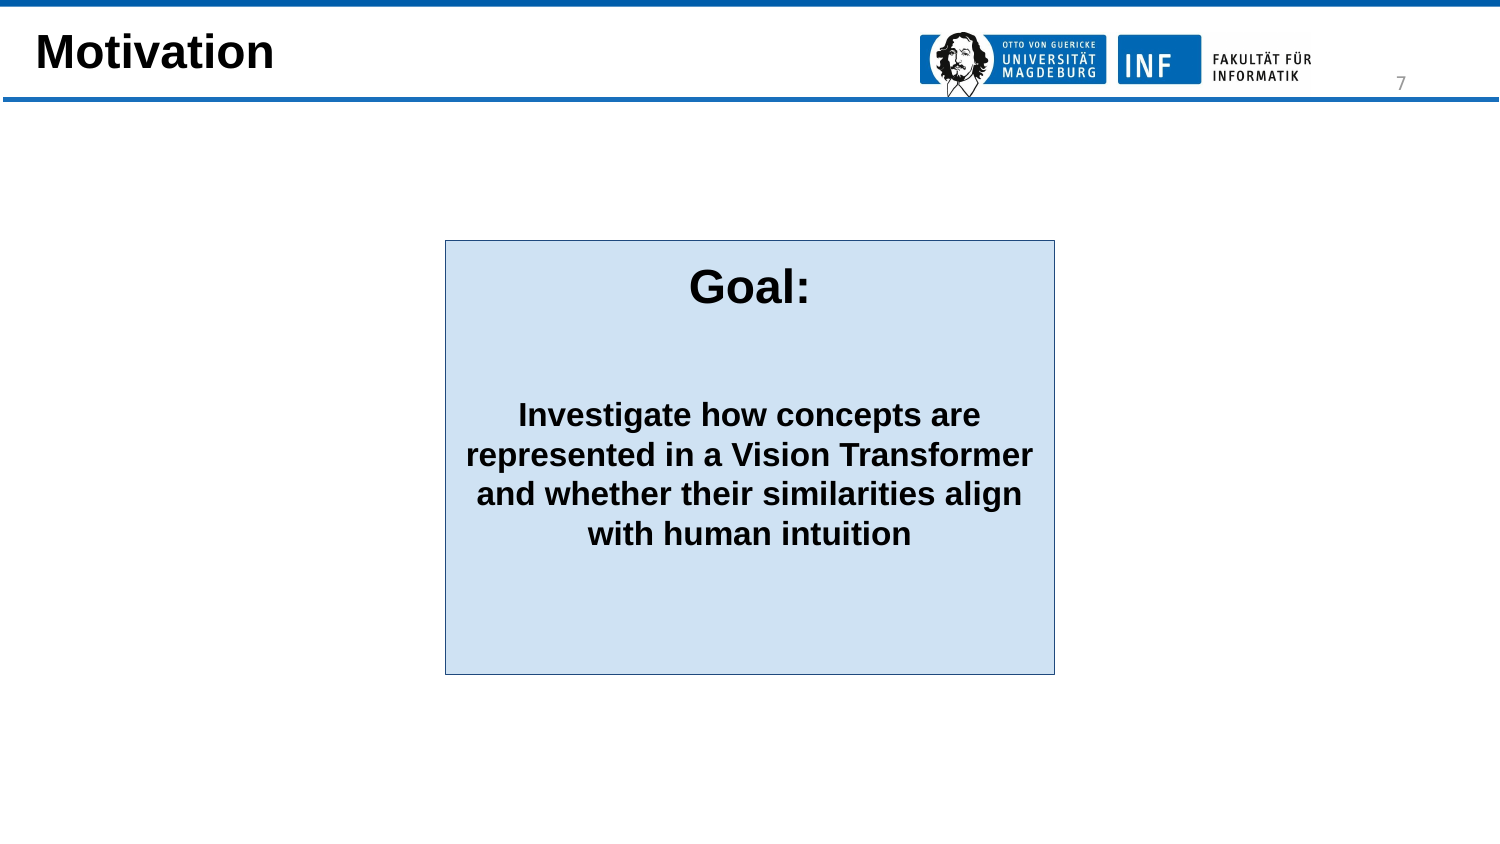

Motivation
7

Goal:

Investigate how concepts are represented in a Vision Transformer and whether their similarities align with human intuition